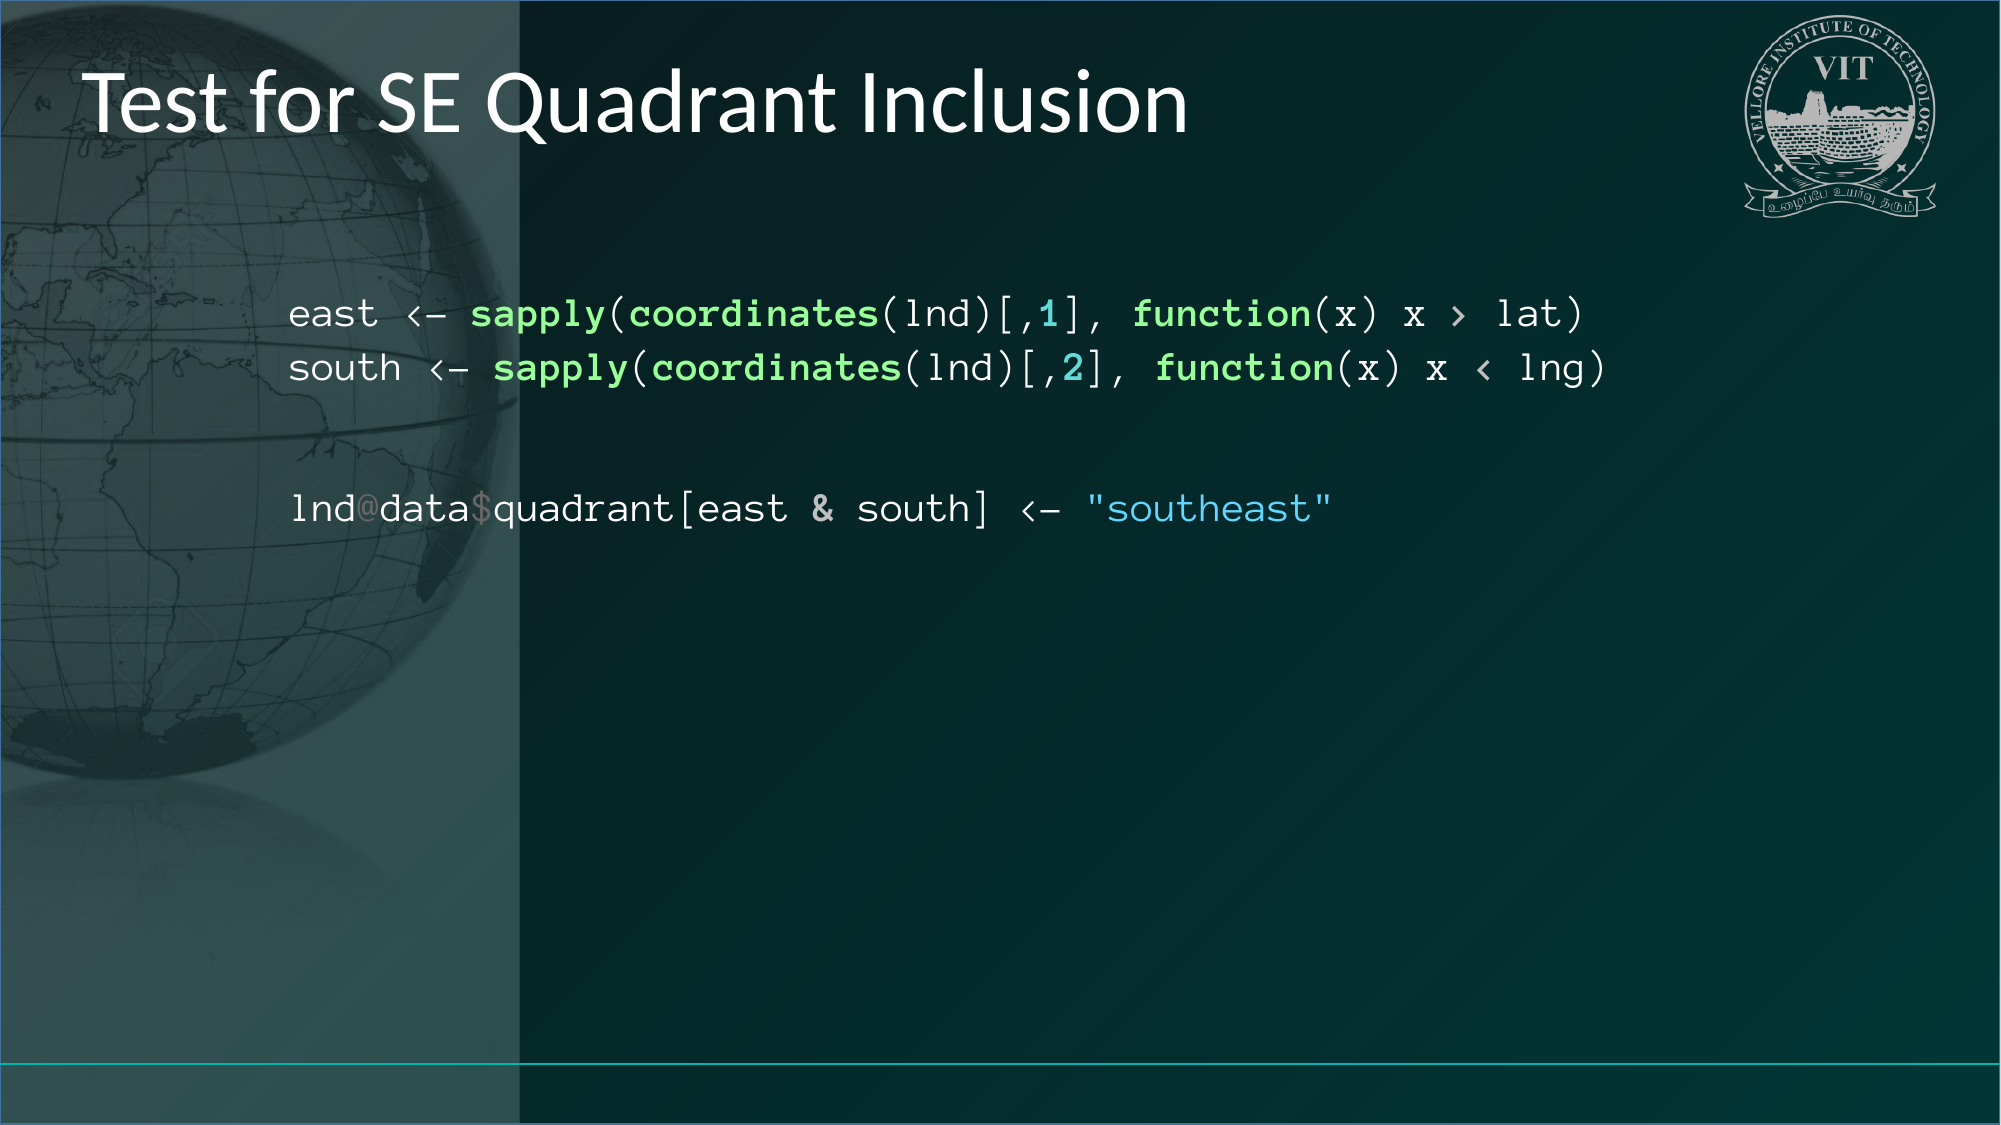

# Test for SE Quadrant Inclusion
east <- sapply(coordinates(lnd)[,1], function(x) x > lat)
south <- sapply(coordinates(lnd)[,2], function(x) x < lng)
lnd@data$quadrant[east & south] <- "southeast"